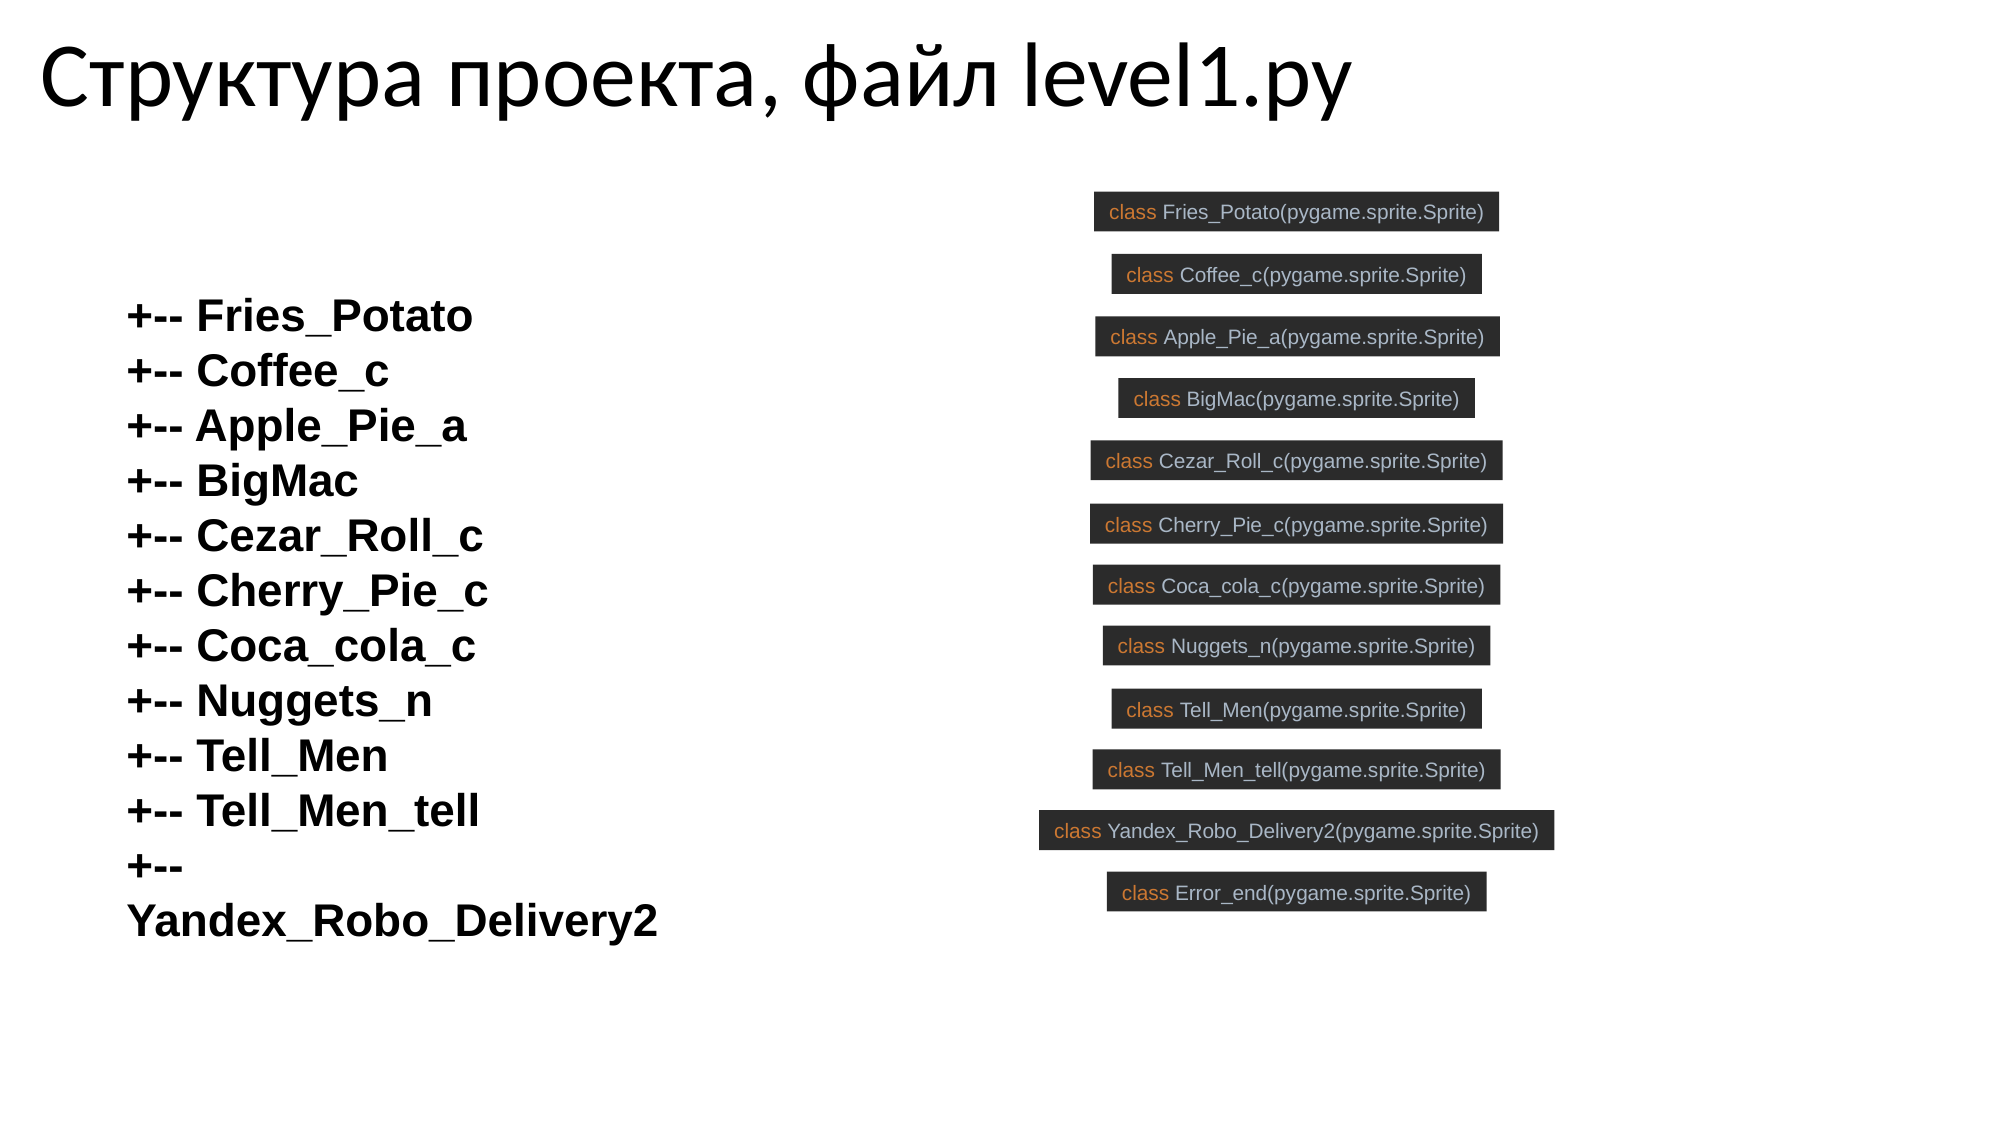

Структура проекта, файл level1.py
class Fries_Potato(pygame.sprite.Sprite)
class Coffee_c(pygame.sprite.Sprite)
+-- Fries_Potato
+-- Coffee_c
+-- Apple_Pie_a
+-- BigMac
+-- Cezar_Roll_c
+-- Cherry_Pie_c
+-- Coca_cola_c
+-- Nuggets_n
+-- Tell_Men
+-- Tell_Men_tell
+-- Yandex_Robo_Delivery2
class Apple_Pie_a(pygame.sprite.Sprite)
class BigMac(pygame.sprite.Sprite)
class Cezar_Roll_c(pygame.sprite.Sprite)
class Cherry_Pie_c(pygame.sprite.Sprite)
class Coca_cola_c(pygame.sprite.Sprite)
class Nuggets_n(pygame.sprite.Sprite)
class Tell_Men(pygame.sprite.Sprite)
class Tell_Men_tell(pygame.sprite.Sprite)
class Yandex_Robo_Delivery2(pygame.sprite.Sprite)
class Error_end(pygame.sprite.Sprite)